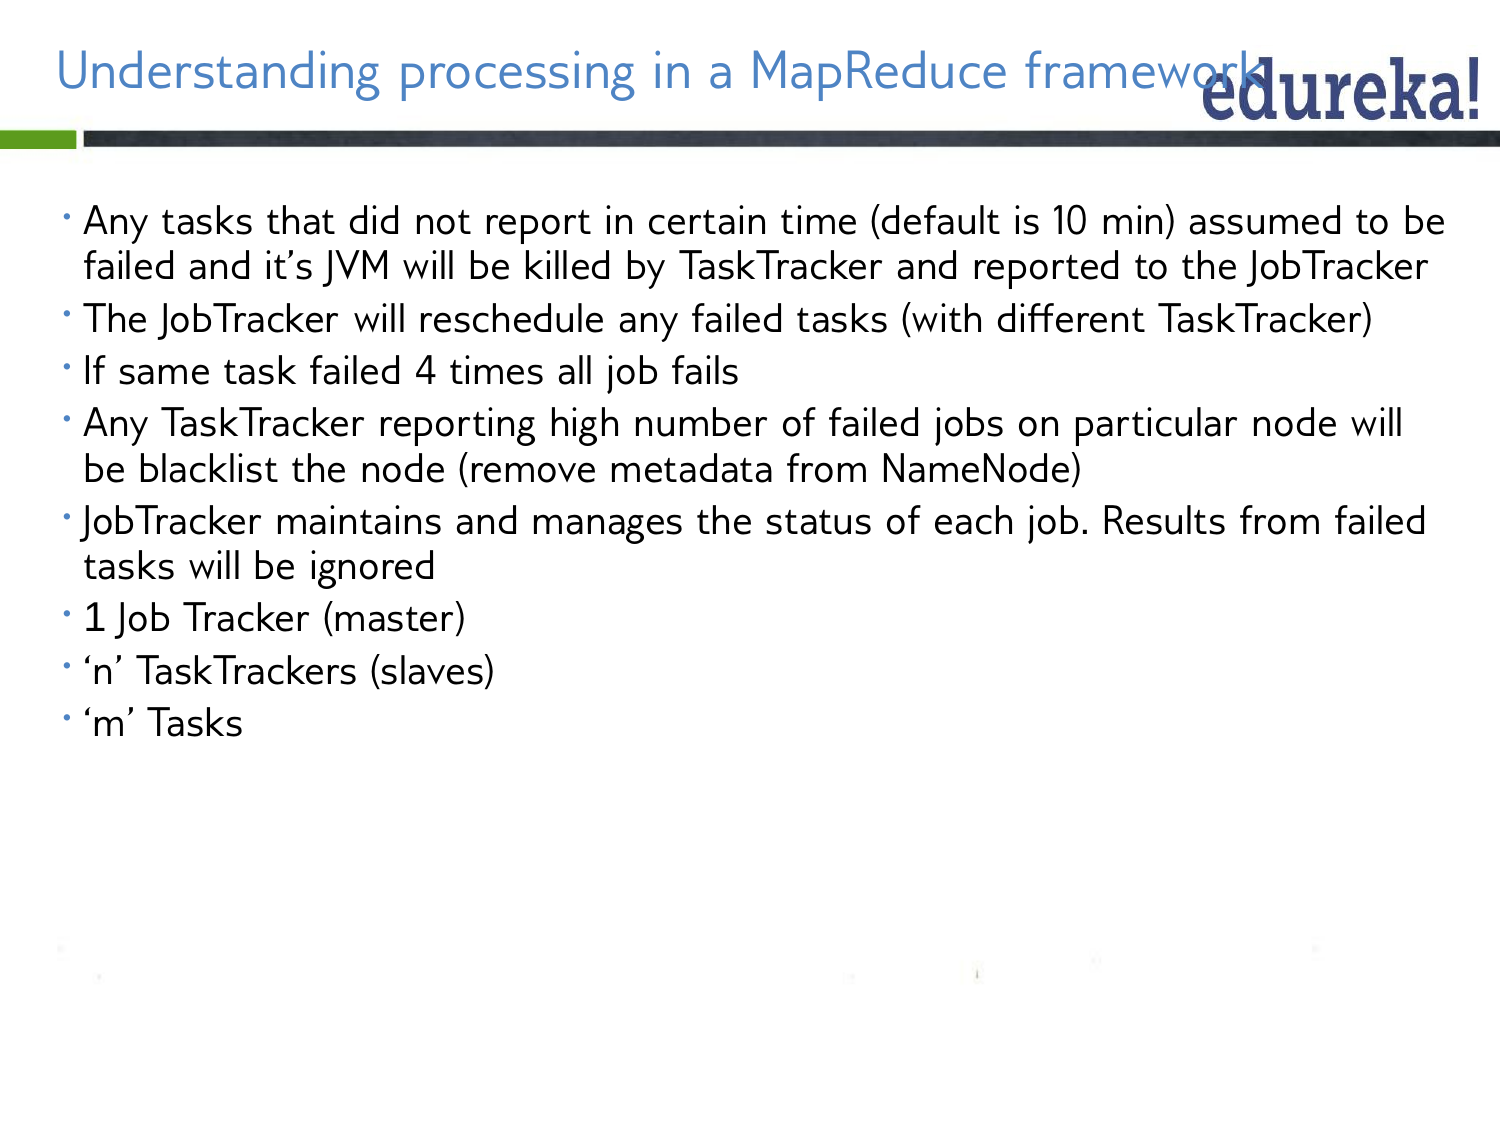

# Understanding processing in a MapReduce framework
Any tasks that did not report in certain time (default is 10 min) assumed to be failed and it’s JVM will be killed by TaskTracker and reported to the JobTracker
The JobTracker will reschedule any failed tasks (with different TaskTracker)
If same task failed 4 times all job fails
Any TaskTracker reporting high number of failed jobs on particular node will be blacklist the node (remove metadata from NameNode)
JobTracker maintains and manages the status of each job. Results from failed tasks will be ignored
1 Job Tracker (master)
‘n’ TaskTrackers (slaves)
‘m’ Tasks